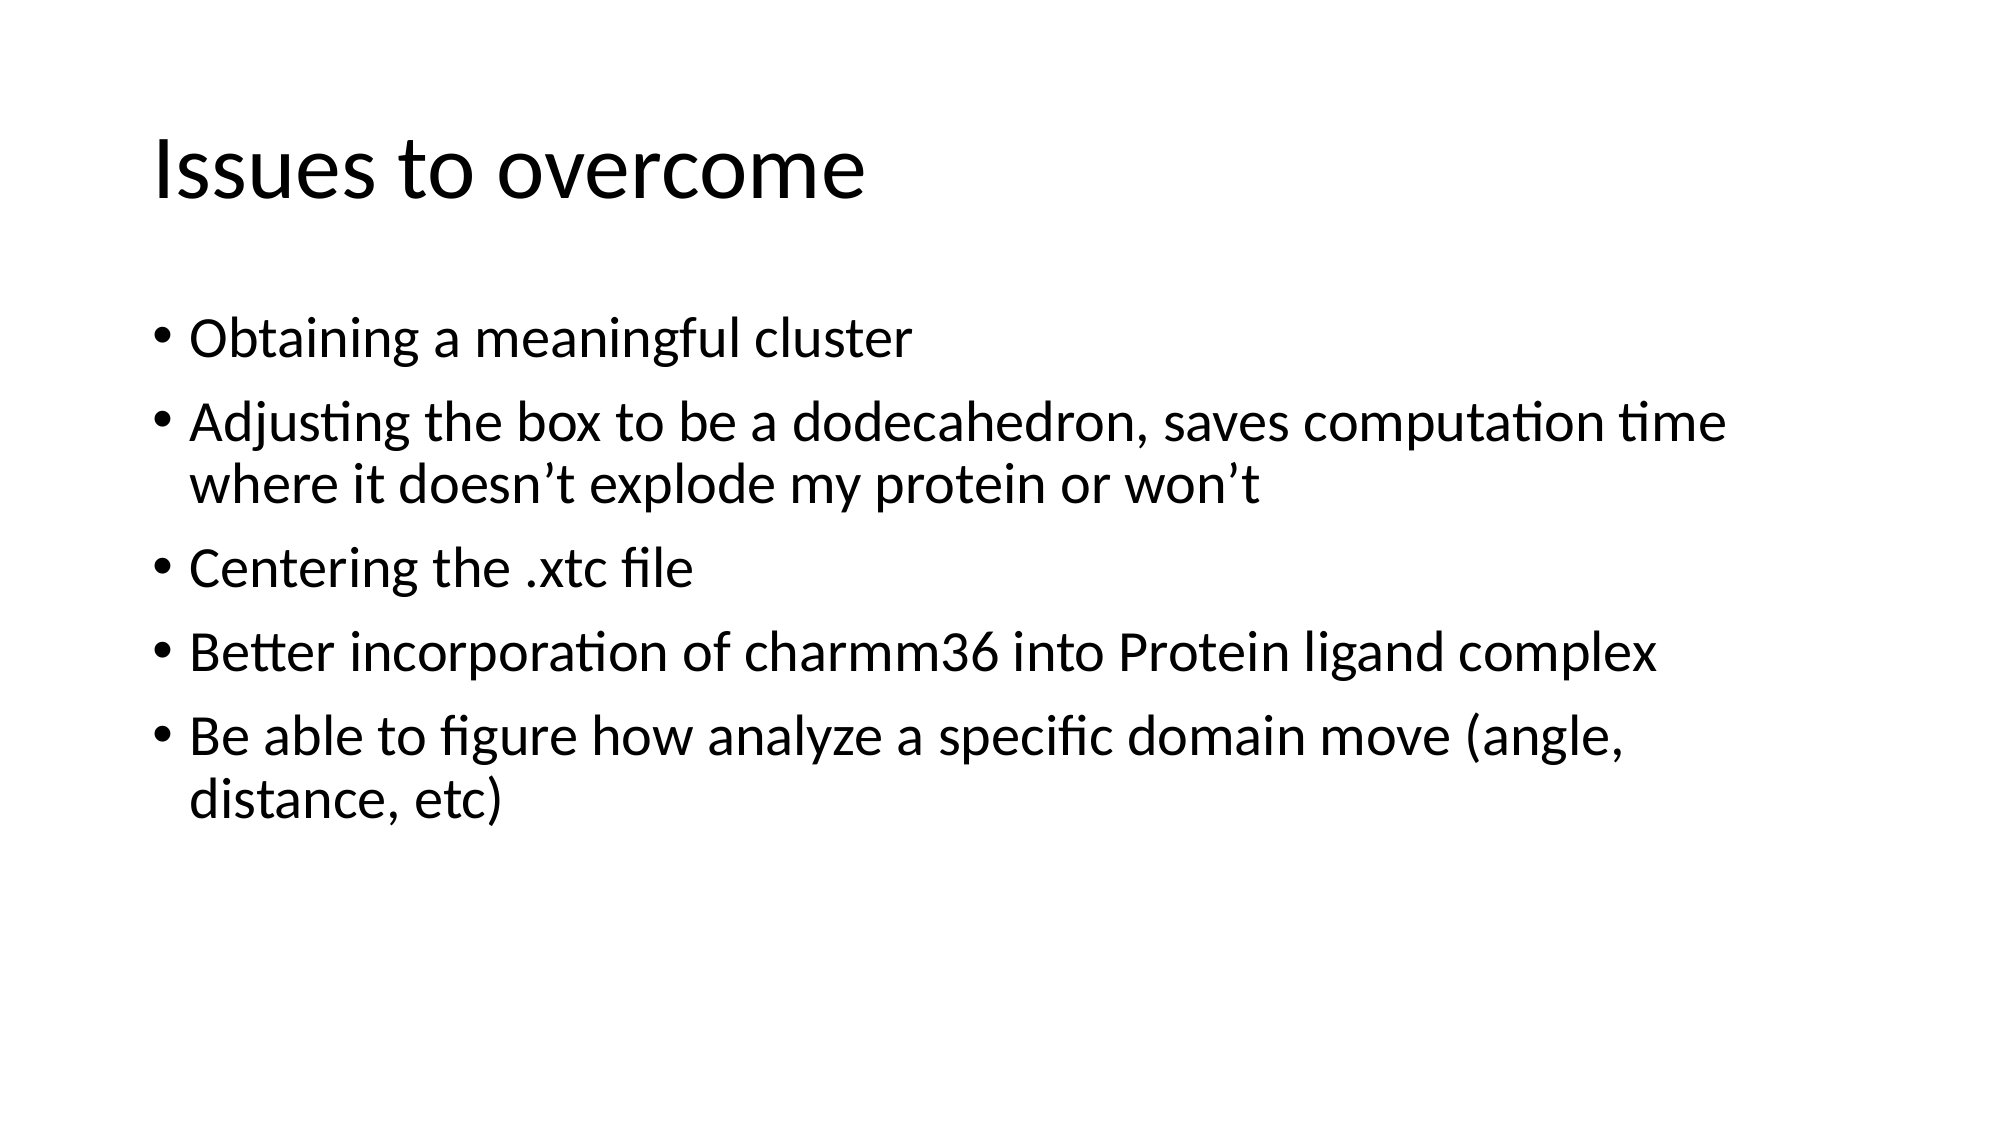

# Issues to overcome
Obtaining a meaningful cluster
Adjusting the box to be a dodecahedron, saves computation time where it doesn’t explode my protein or won’t
Centering the .xtc file
Better incorporation of charmm36 into Protein ligand complex
Be able to figure how analyze a specific domain move (angle, distance, etc)